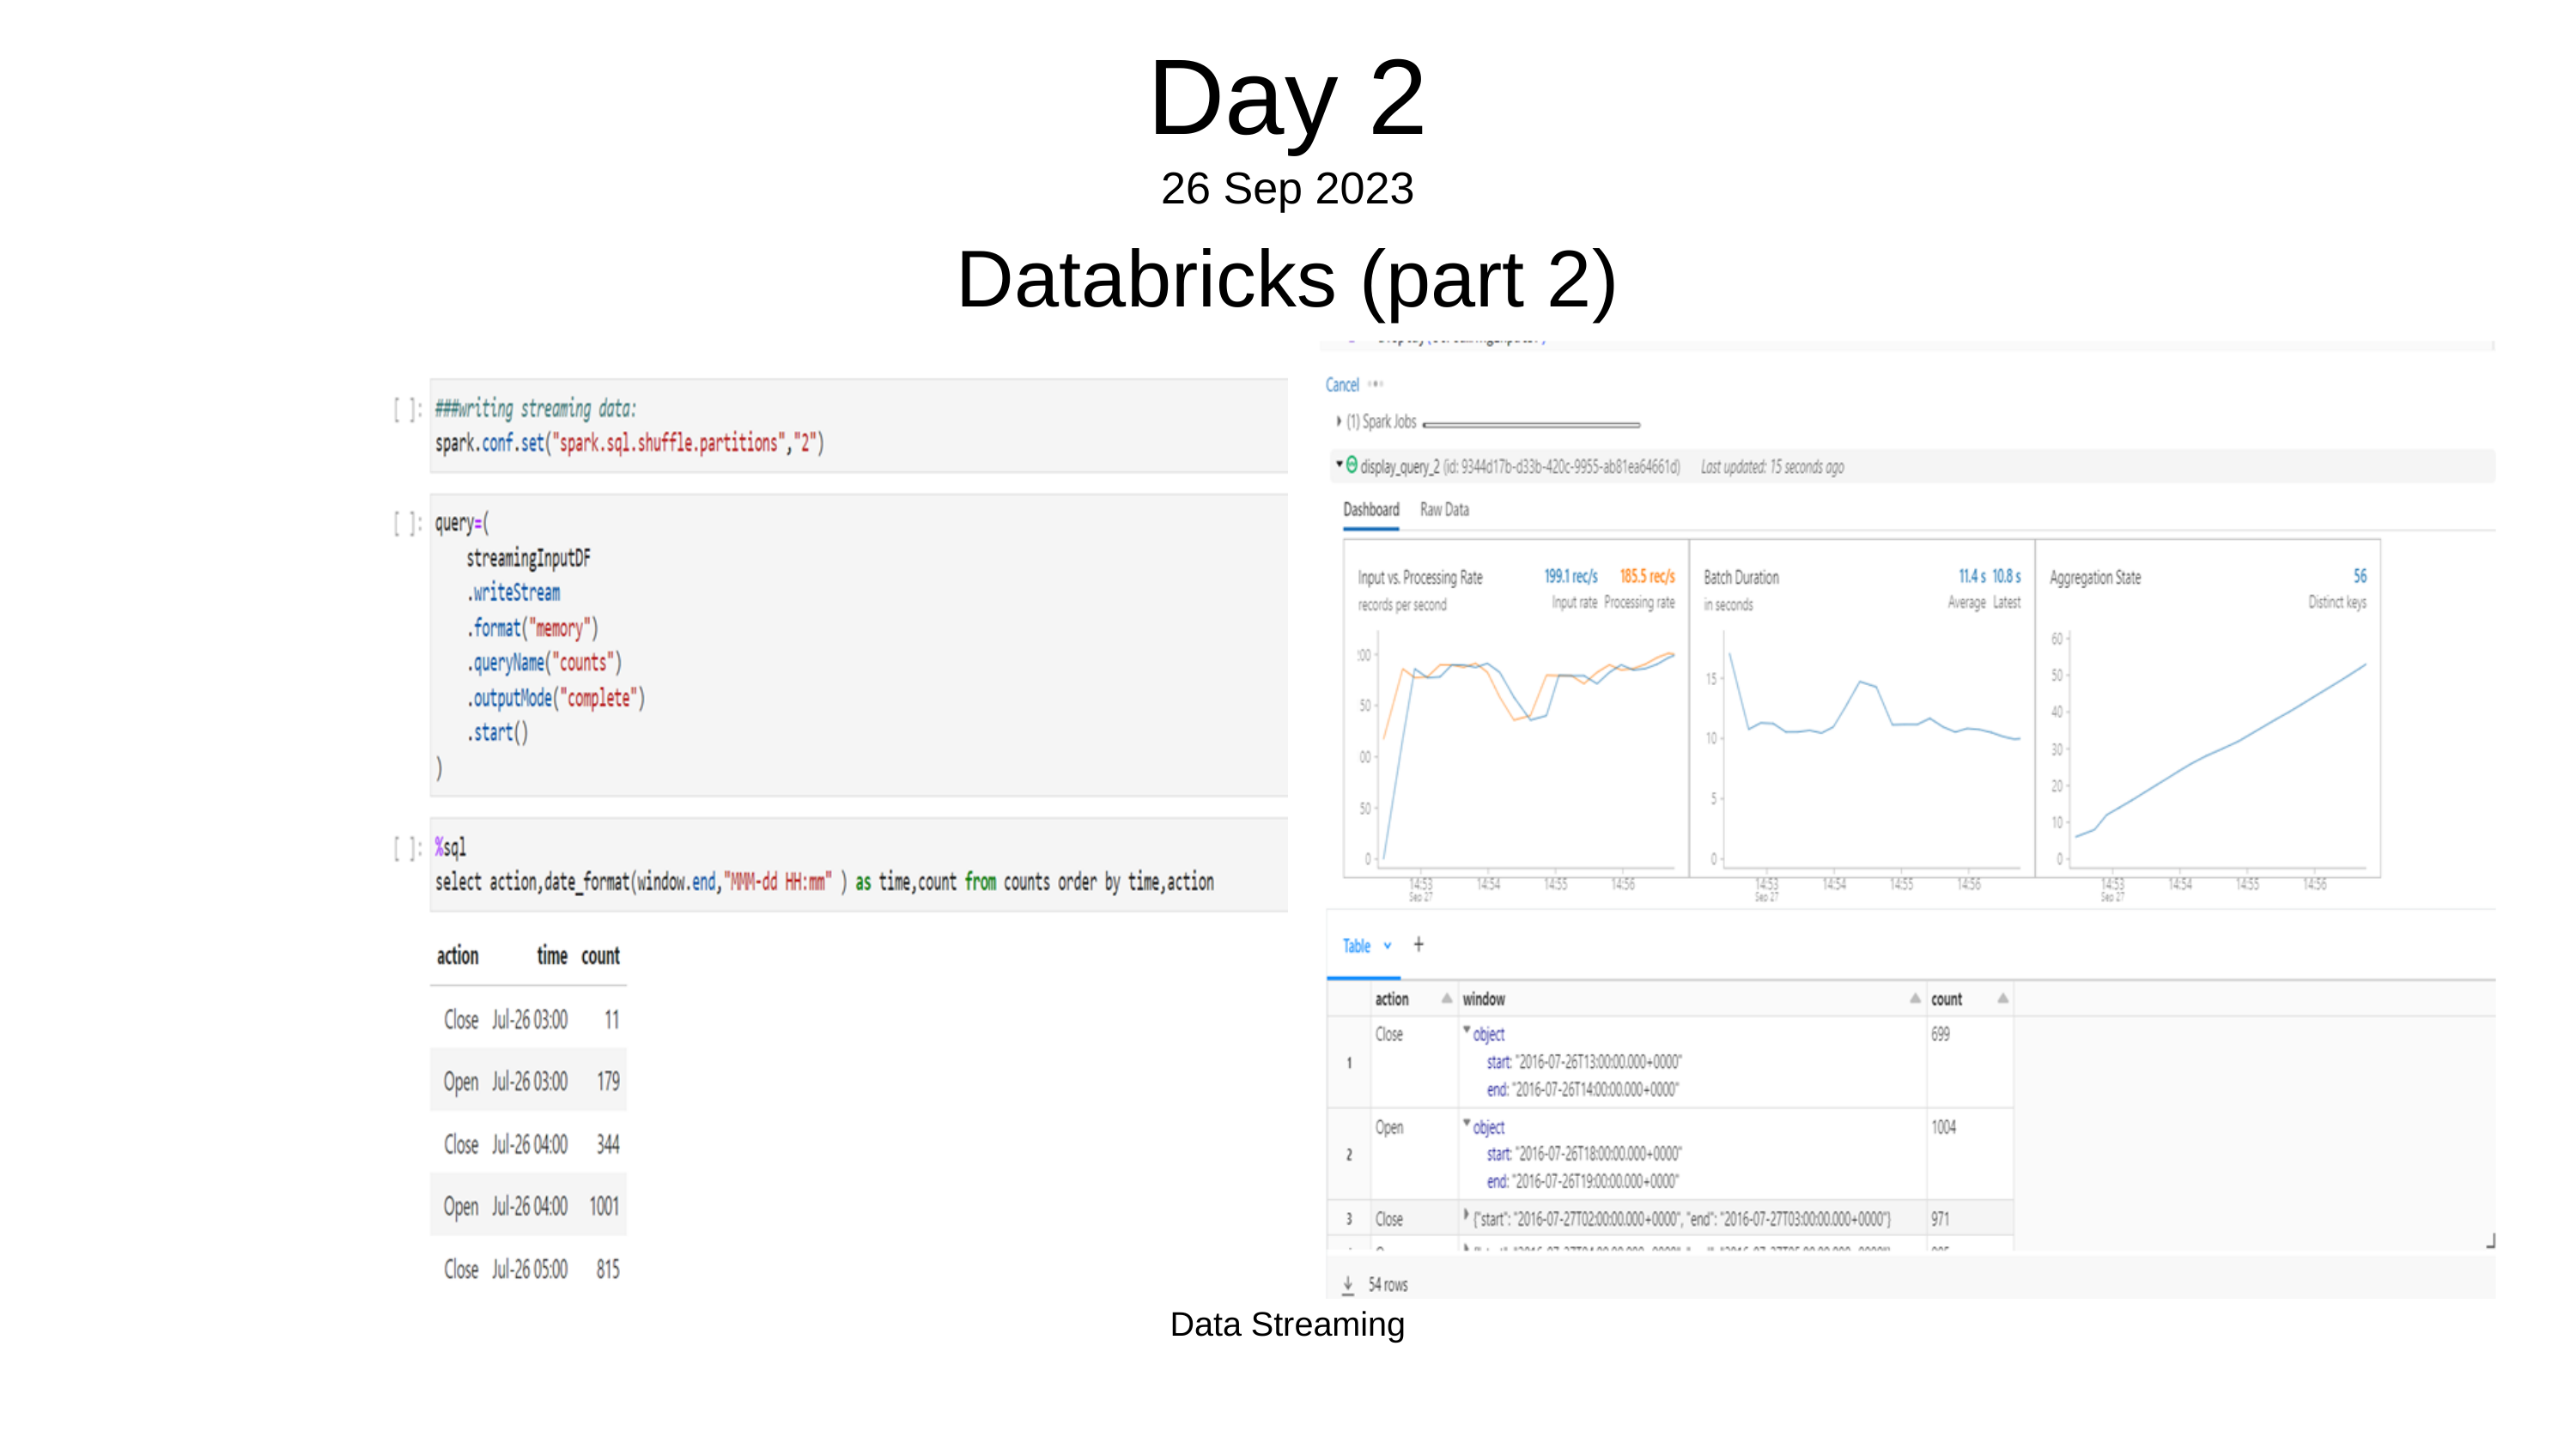

Day 2
26 Sep 2023
Databricks (part 2)

Data Streaming